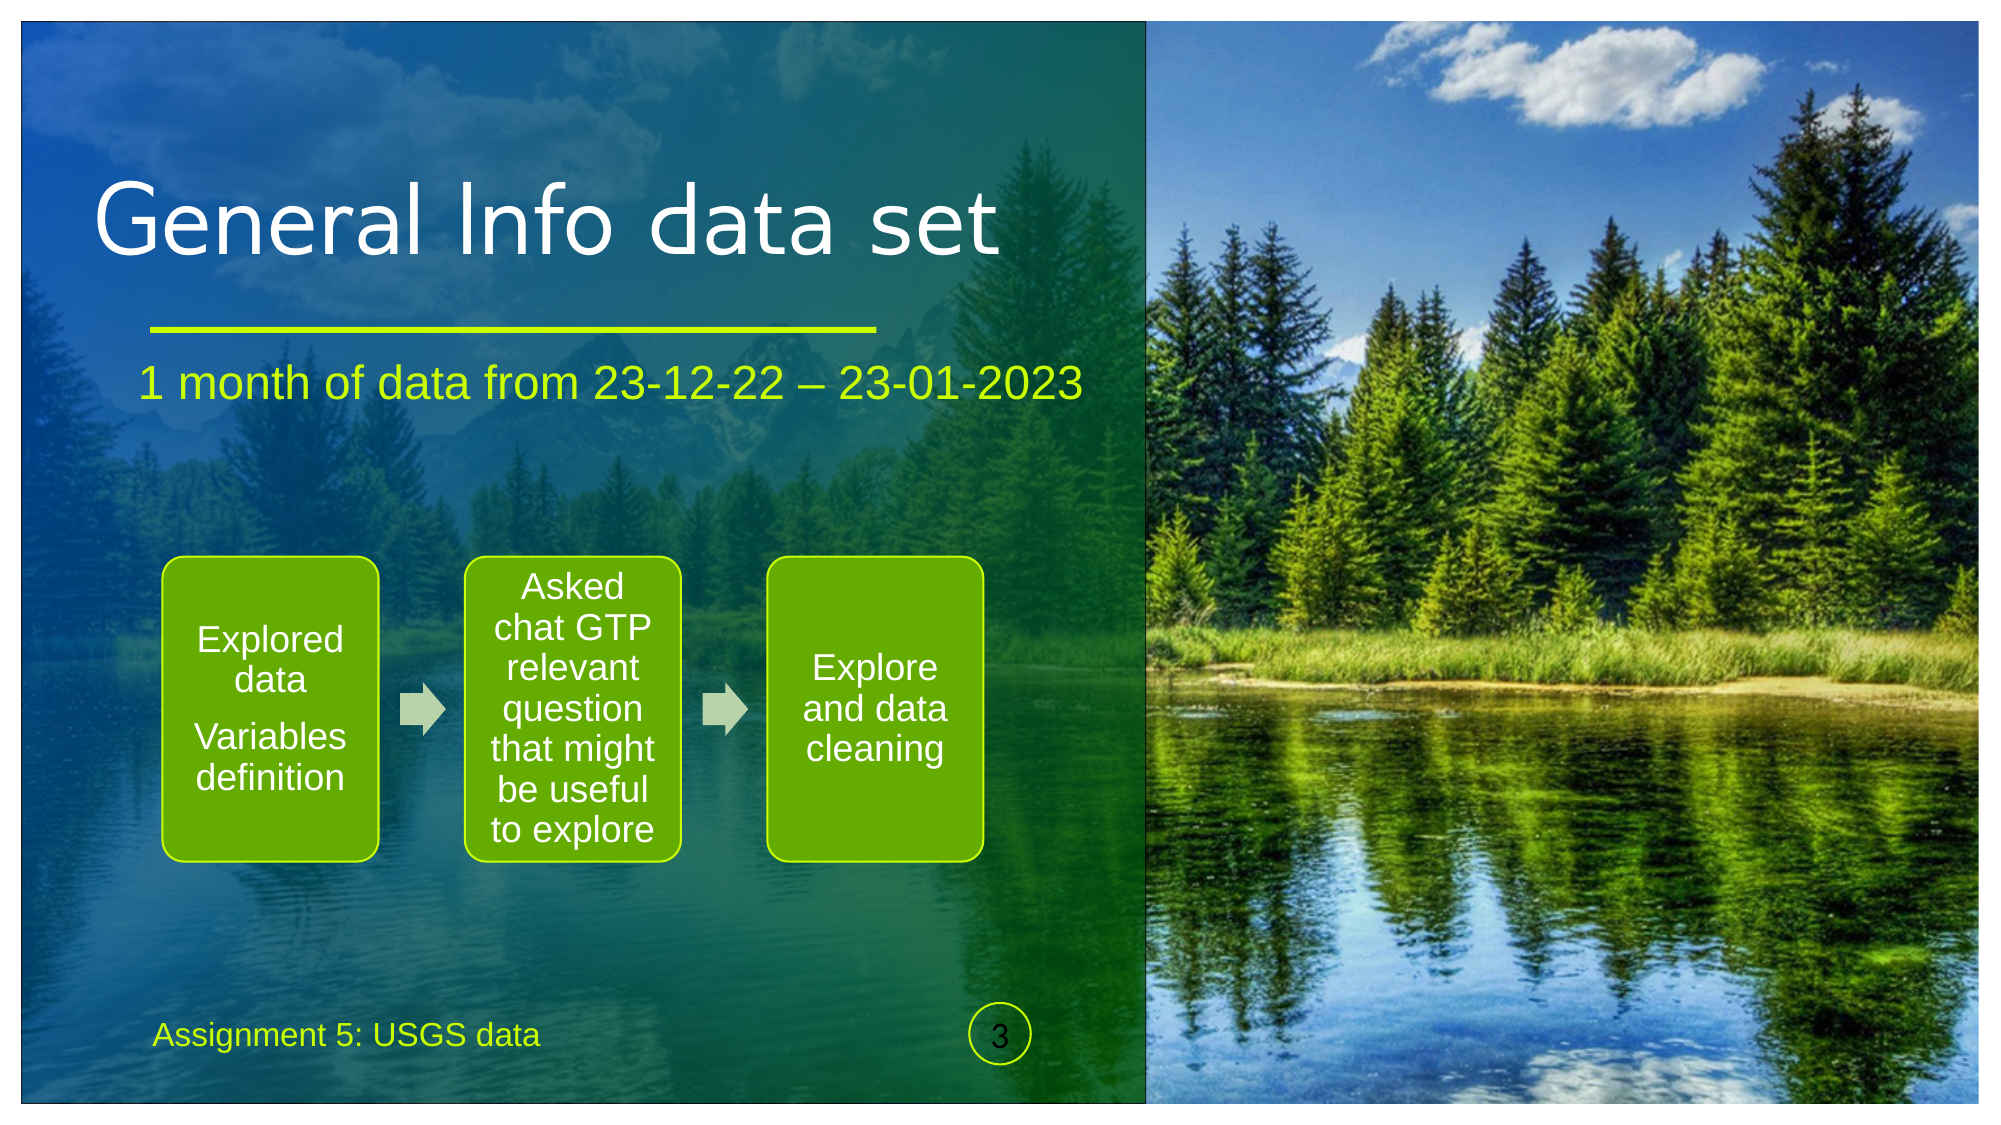

# General Info data set
1 month of data from 23-12-22 – 23-01-2023
Explored data
Variables definition
Asked chat GTP relevant question that might be useful to explore
Explore and data cleaning

Assignment 5: USGS data
3